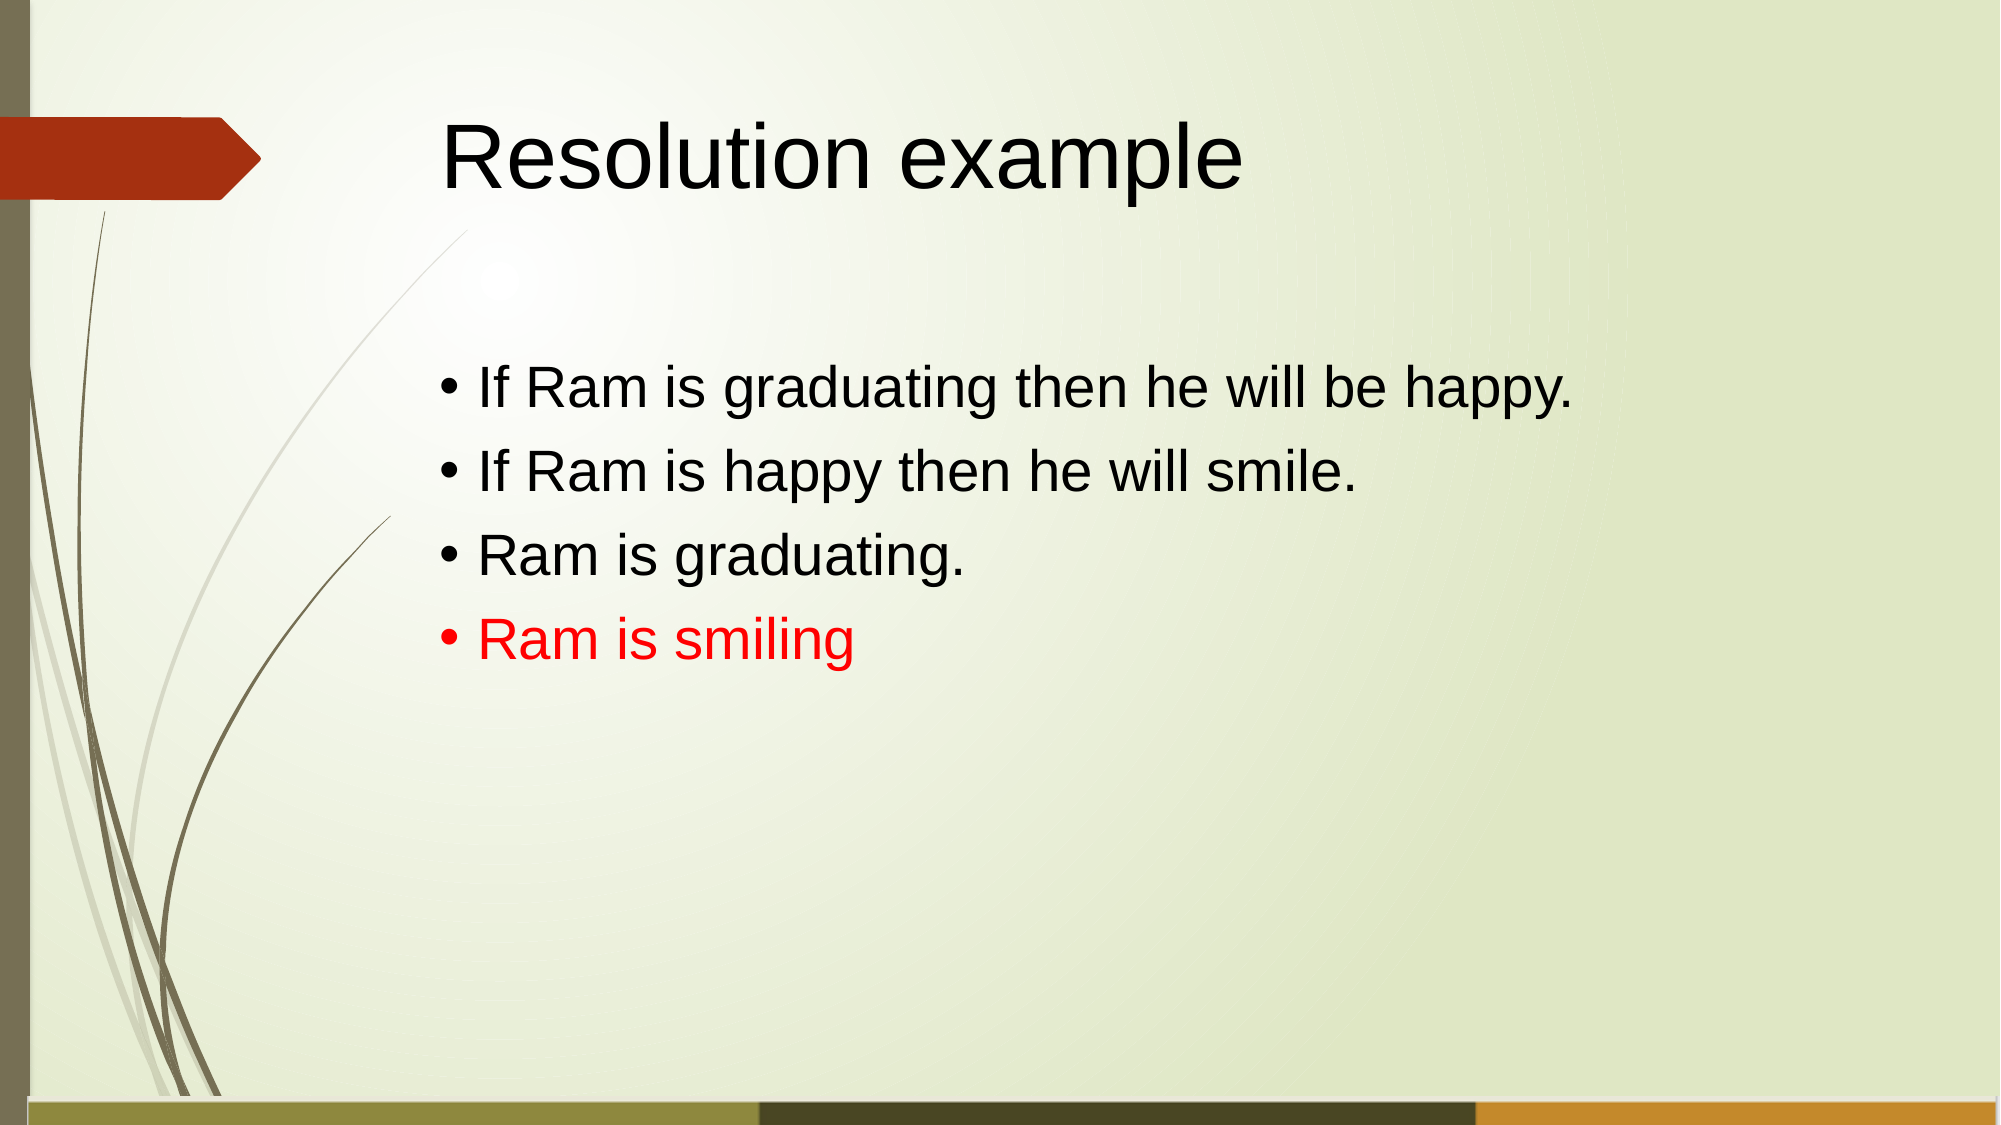

# Resolution example
If Ram is graduating then he will be happy.
If Ram is happy then he will smile.
Ram is graduating.
Ram is smiling